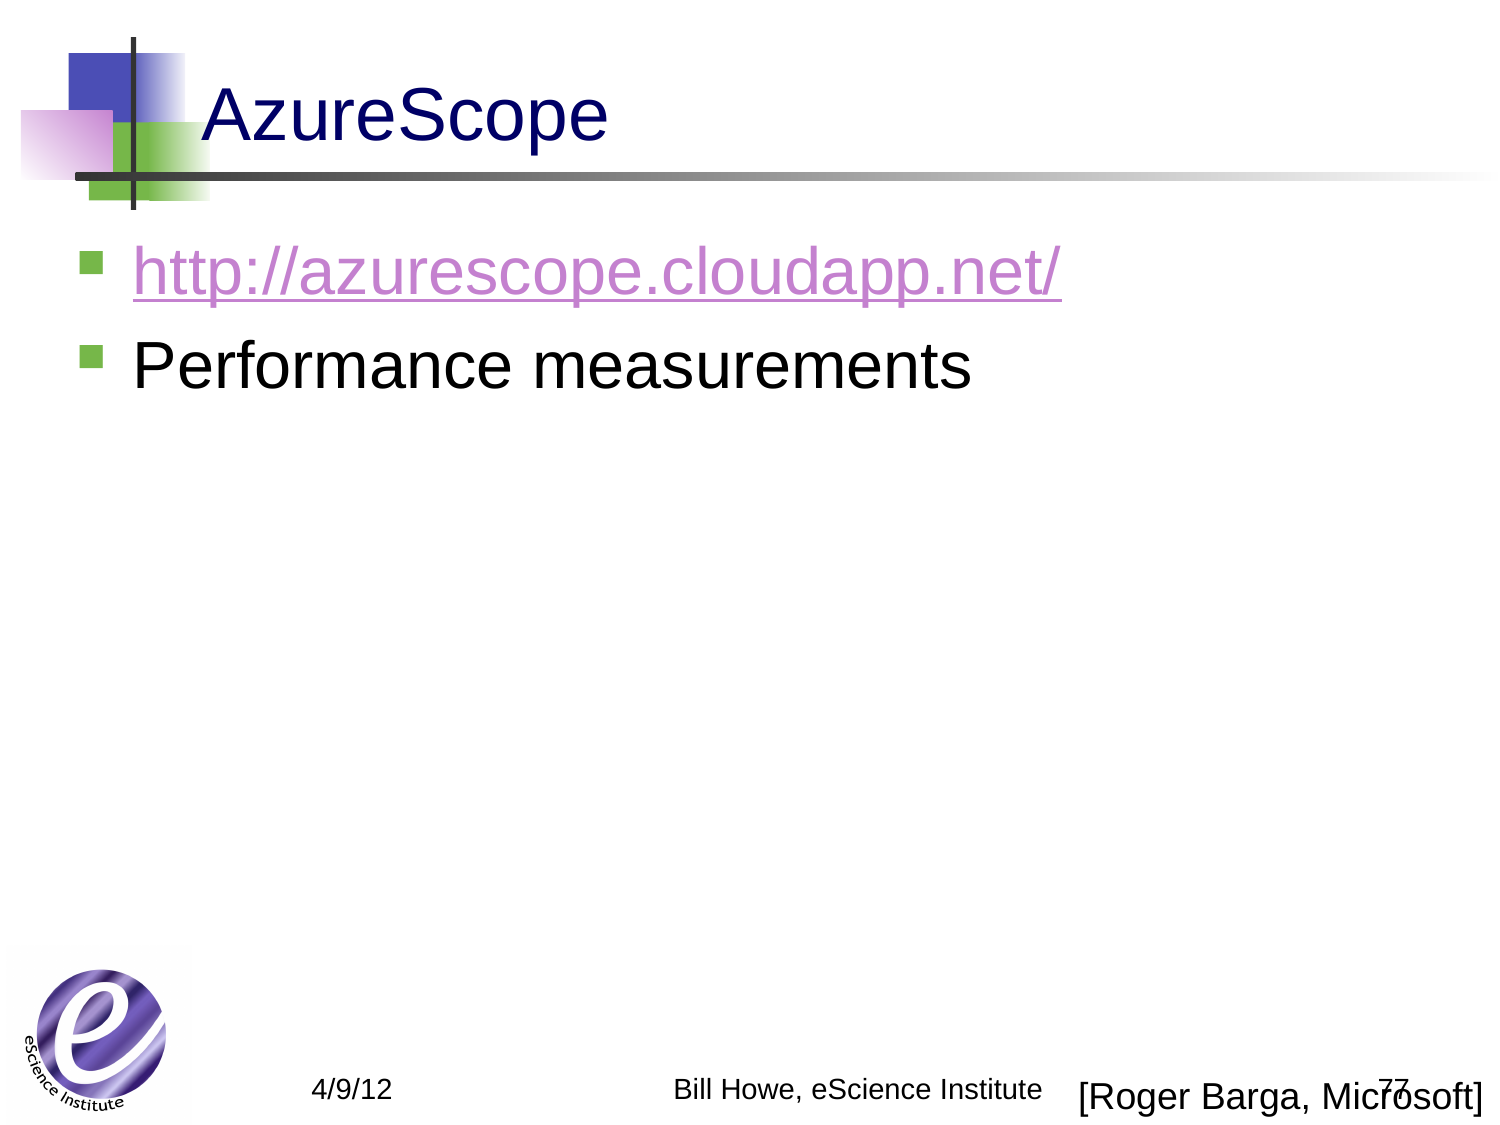

# AzureScope
http://azurescope.cloudapp.net/
Performance measurements
Bill Howe, eScience Institute
77
4/9/12
[Roger Barga, Microsoft]